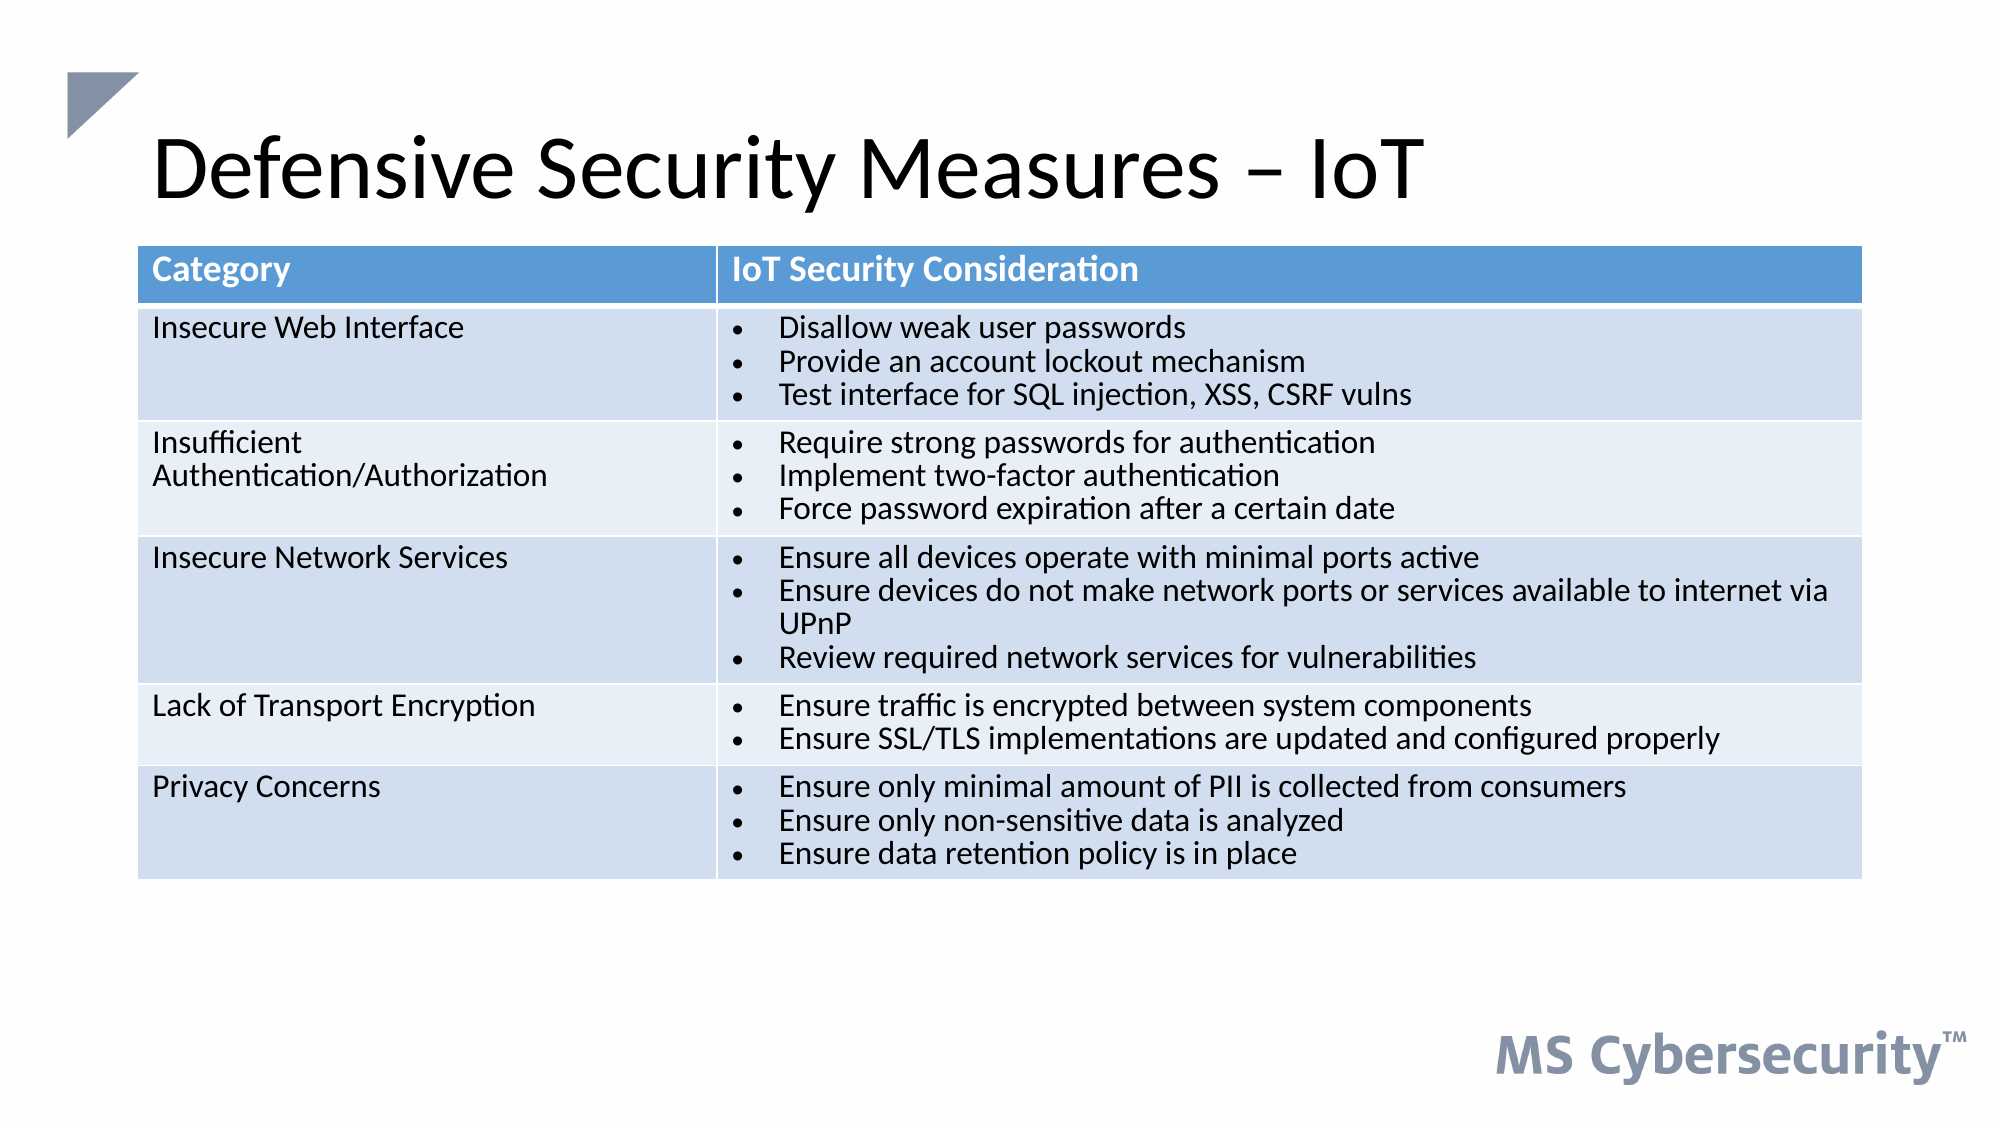

# Defensive Security Measures – IoT
| Category | IoT Security Consideration |
| --- | --- |
| Insecure Web Interface | Disallow weak user passwords Provide an account lockout mechanism Test interface for SQL injection, XSS, CSRF vulns |
| Insufficient Authentication/Authorization | Require strong passwords for authentication Implement two-factor authentication Force password expiration after a certain date |
| Insecure Network Services | Ensure all devices operate with minimal ports active Ensure devices do not make network ports or services available to internet via UPnP Review required network services for vulnerabilities |
| Lack of Transport Encryption | Ensure traffic is encrypted between system components Ensure SSL/TLS implementations are updated and configured properly |
| Privacy Concerns | Ensure only minimal amount of PII is collected from consumers Ensure only non-sensitive data is analyzed Ensure data retention policy is in place |